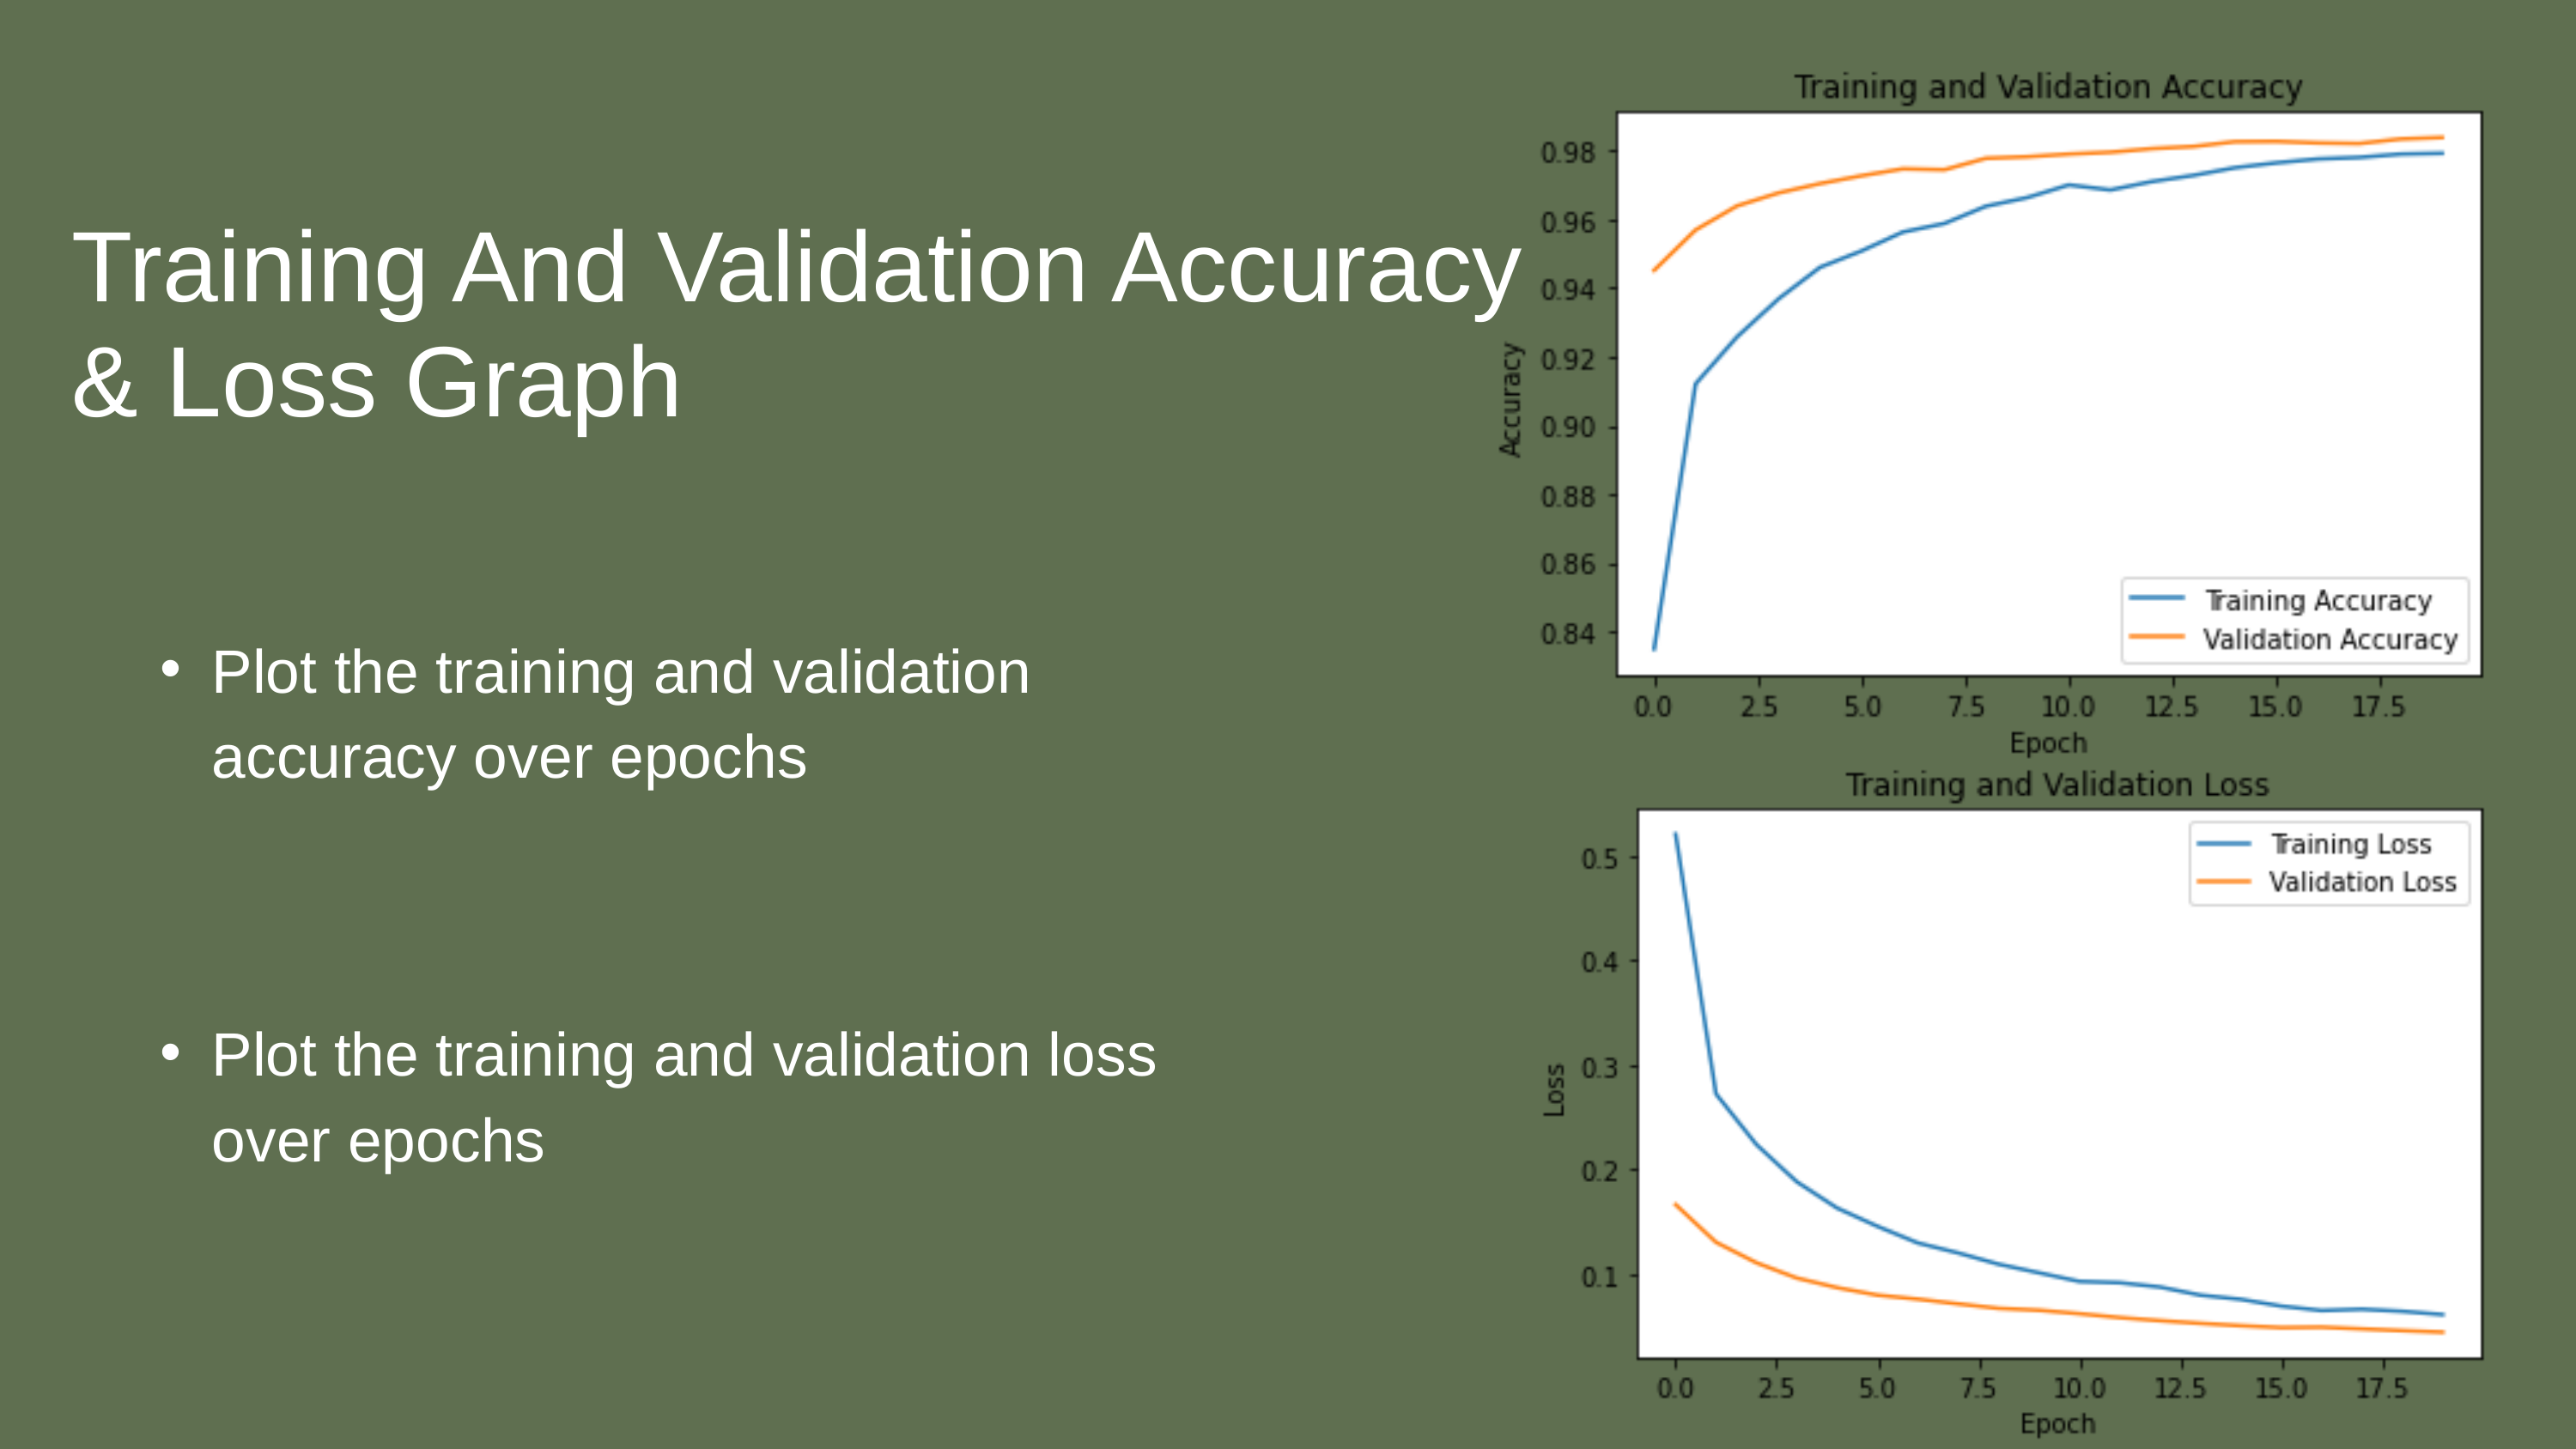

Training And Validation Accuracy & Loss Graph
Plot the training and validation accuracy over epochs

Plot the training and validation loss over epochs